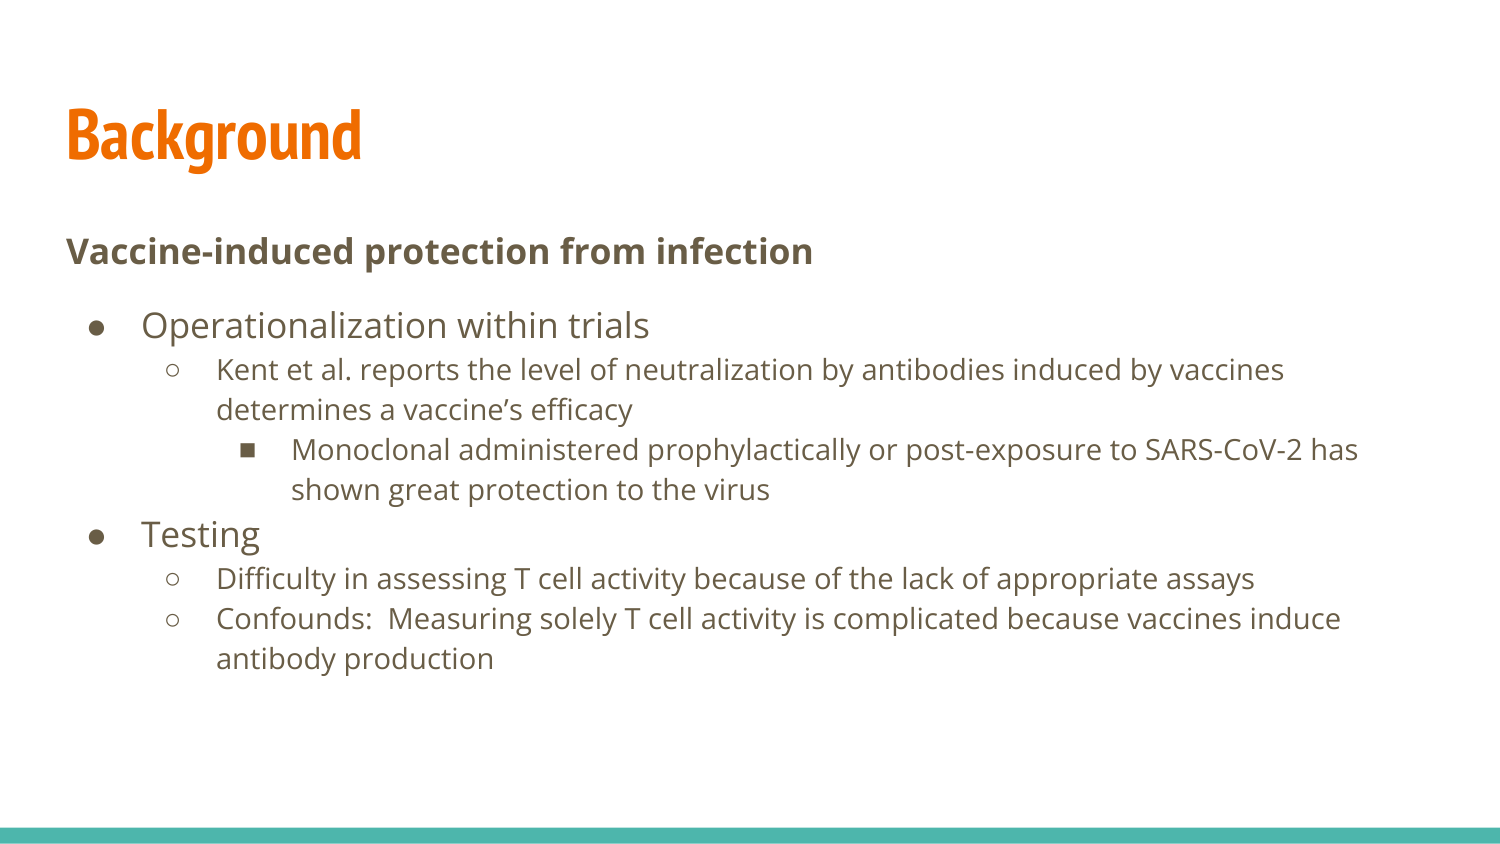

# Background
Vaccine-induced protection from infection
Operationalization within trials
Kent et al. reports the level of neutralization by antibodies induced by vaccines determines a vaccine’s efficacy
Monoclonal administered prophylactically or post-exposure to SARS-CoV-2 has shown great protection to the virus
Testing
Difficulty in assessing T cell activity because of the lack of appropriate assays
Confounds:  Measuring solely T cell activity is complicated because vaccines induce antibody production